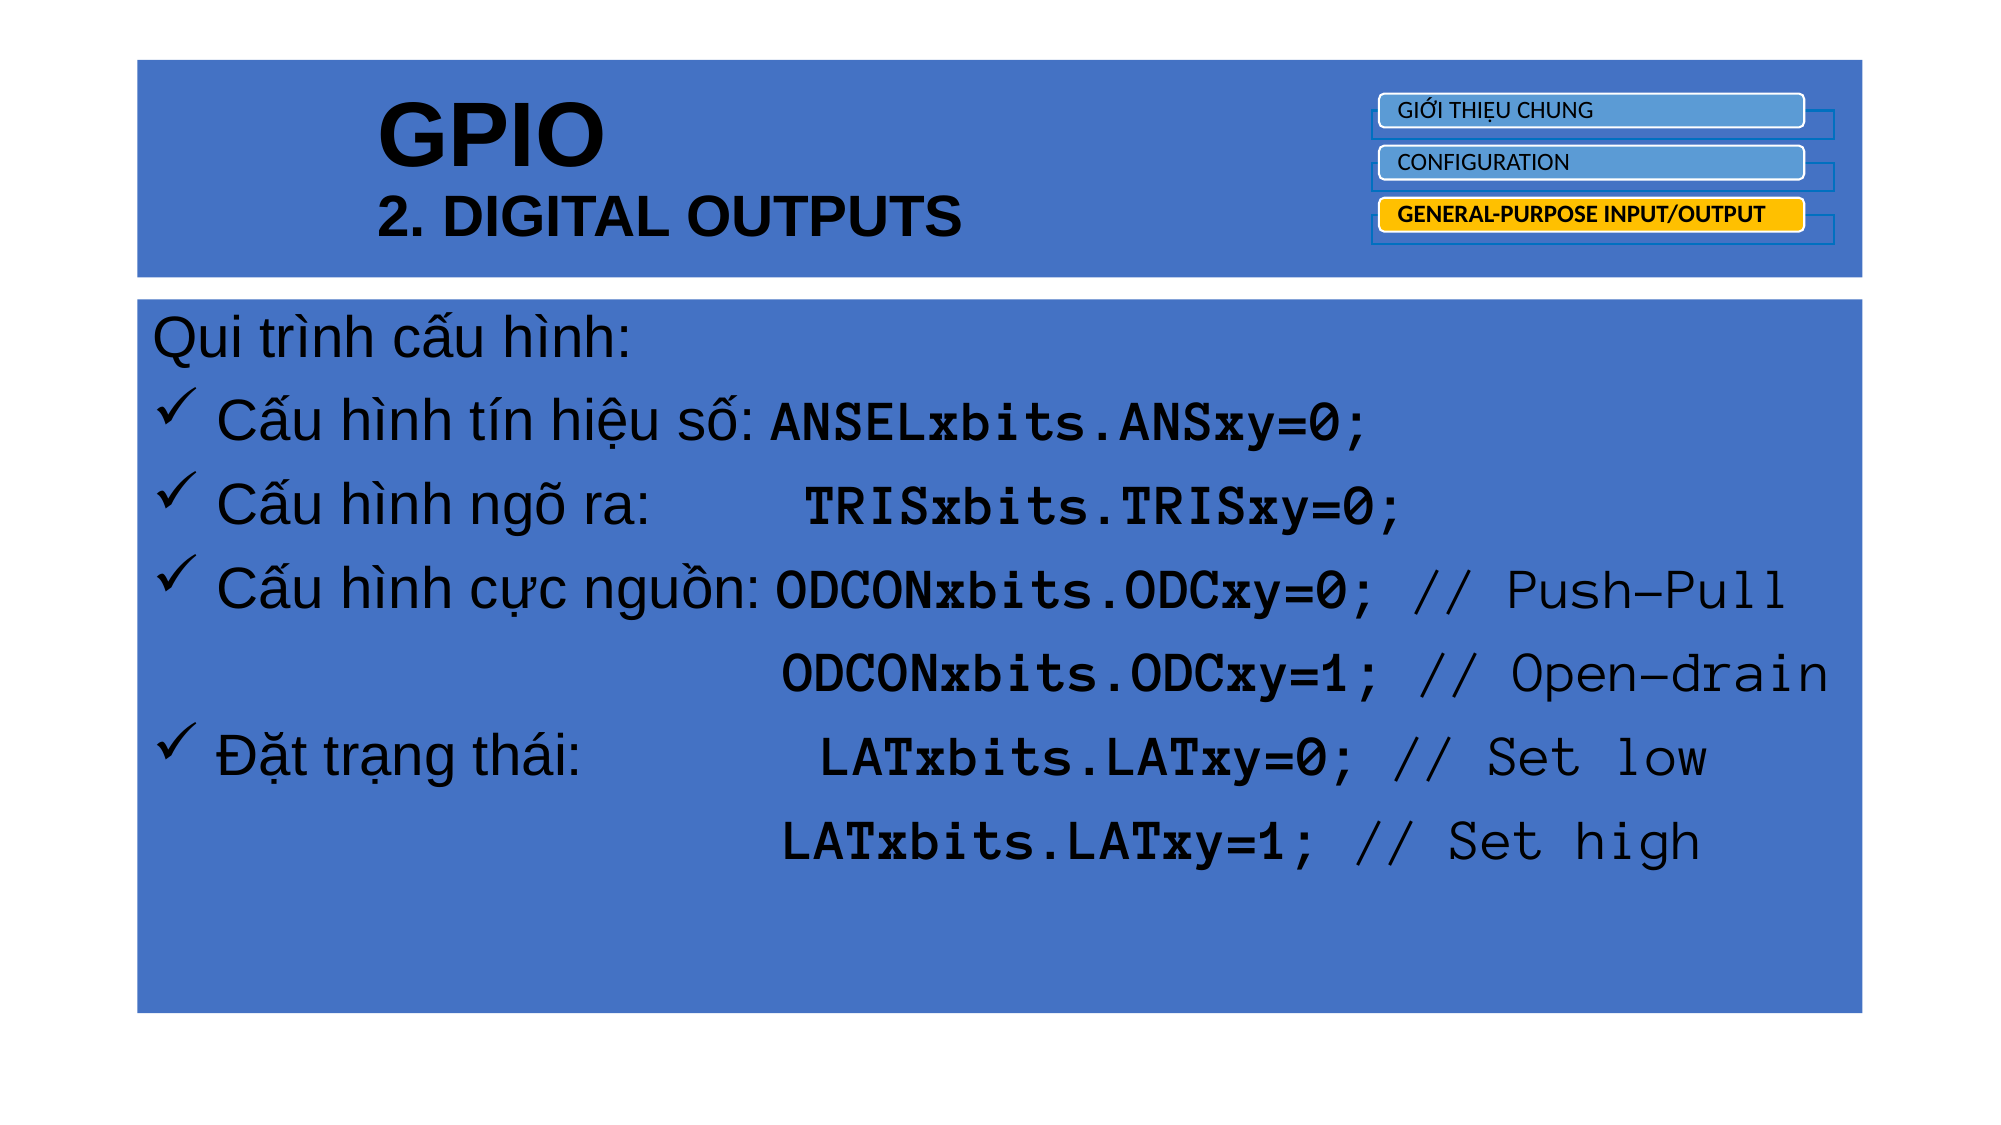

# GPIO 2. DIGITAL OUTPUTS
GIỚI THIỆU CHUNG

CONFIGURATION

GENERAL-PURPOSE INPUT/OUTPUT

Qui trình cấu hình:
 Cấu hình tín hiệu số: ANSELxbits.ANSxy=0;
 Cấu hình ngõ ra:	 TRISxbits.TRISxy=0;
 Cấu hình cực nguồn: ODCONxbits.ODCxy=0; // Push-Pull
				 ODCONxbits.ODCxy=1; // Open-drain
 Đặt trạng thái:		  LATxbits.LATxy=0; // Set low
				 LATxbits.LATxy=1; // Set high